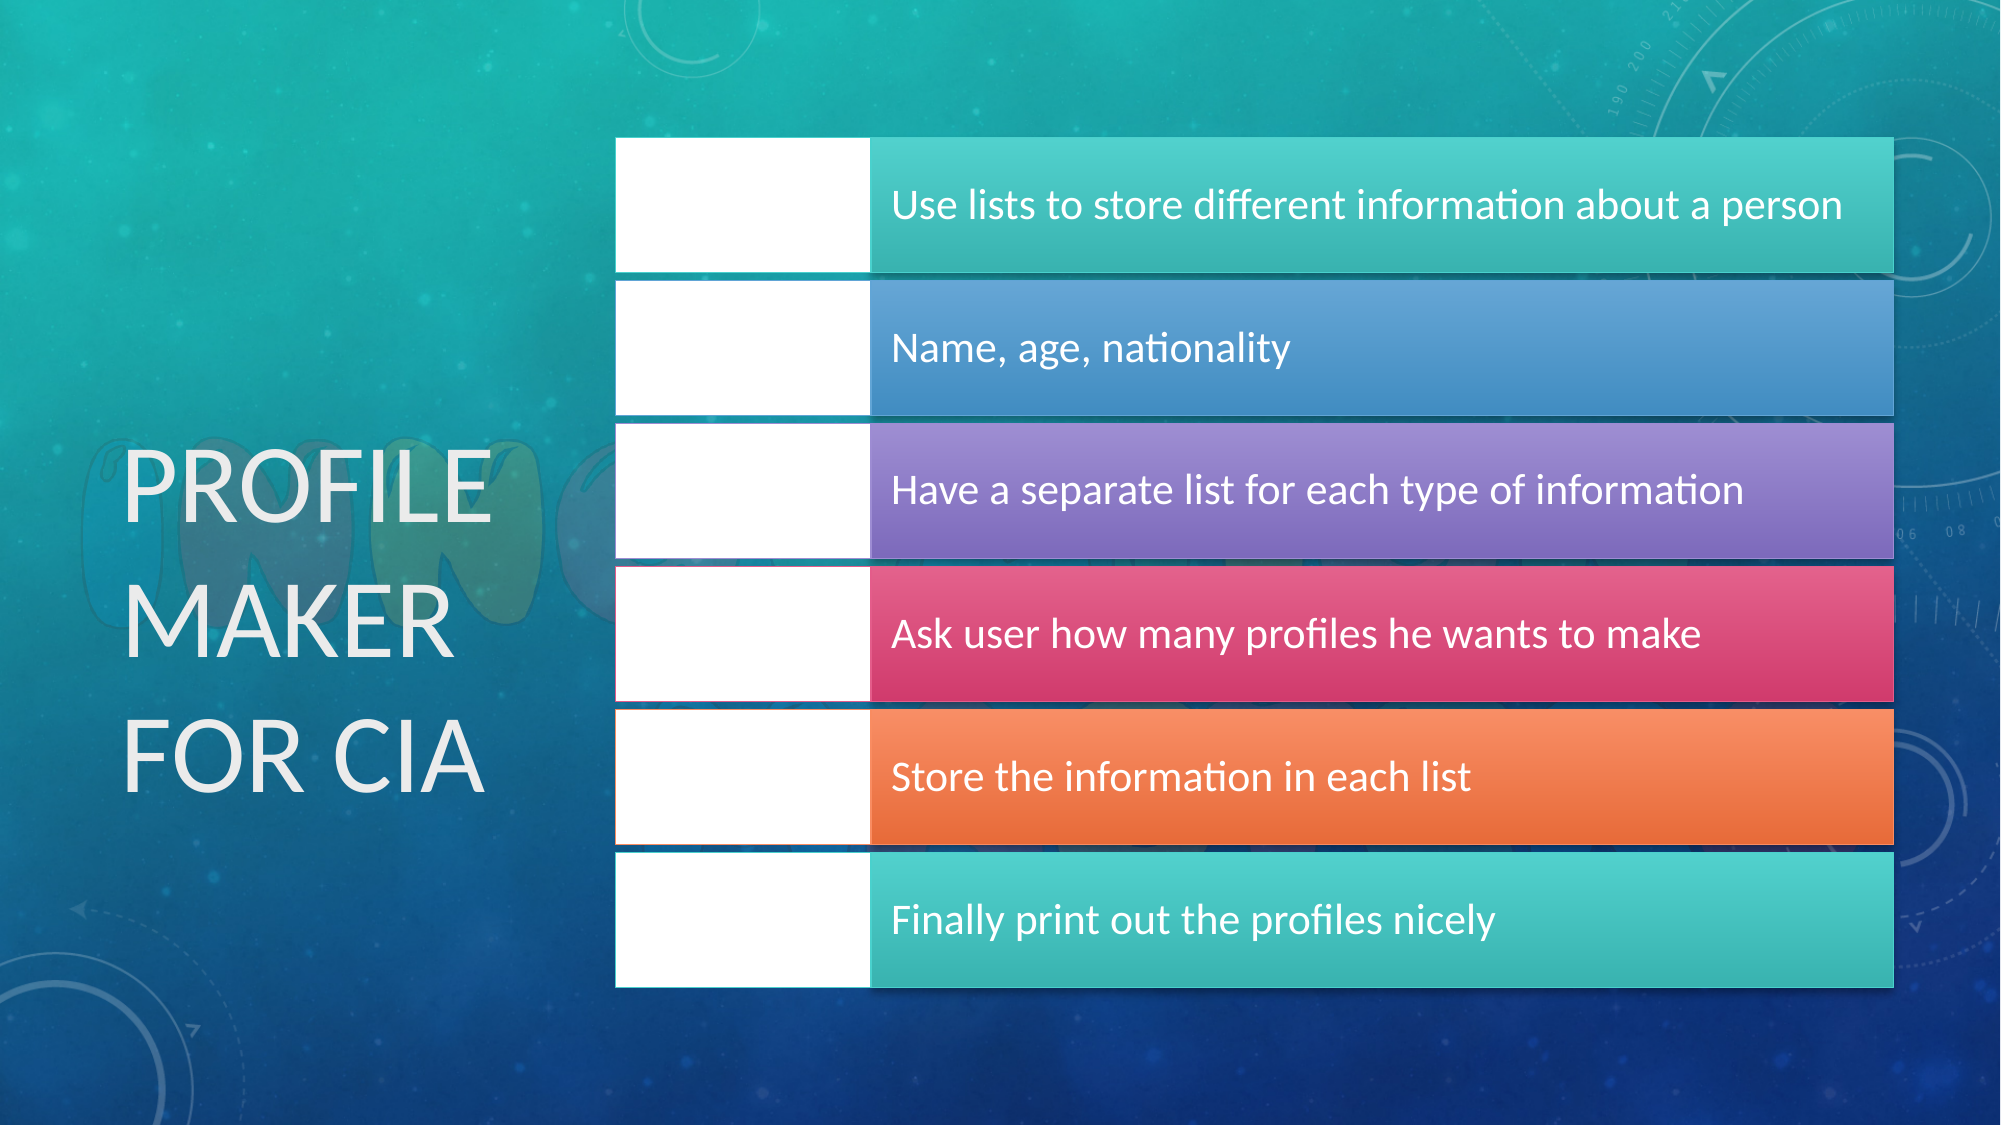

Use lists to store different information about a person
Lists
Name, age, nationality
Info
Have a separate list for each type of information
Separate
Ask user how many profiles he wants to make
Ask
Store the information in each list
Store
Finally print out the profiles nicely
Print out
# Profile maker for CIA